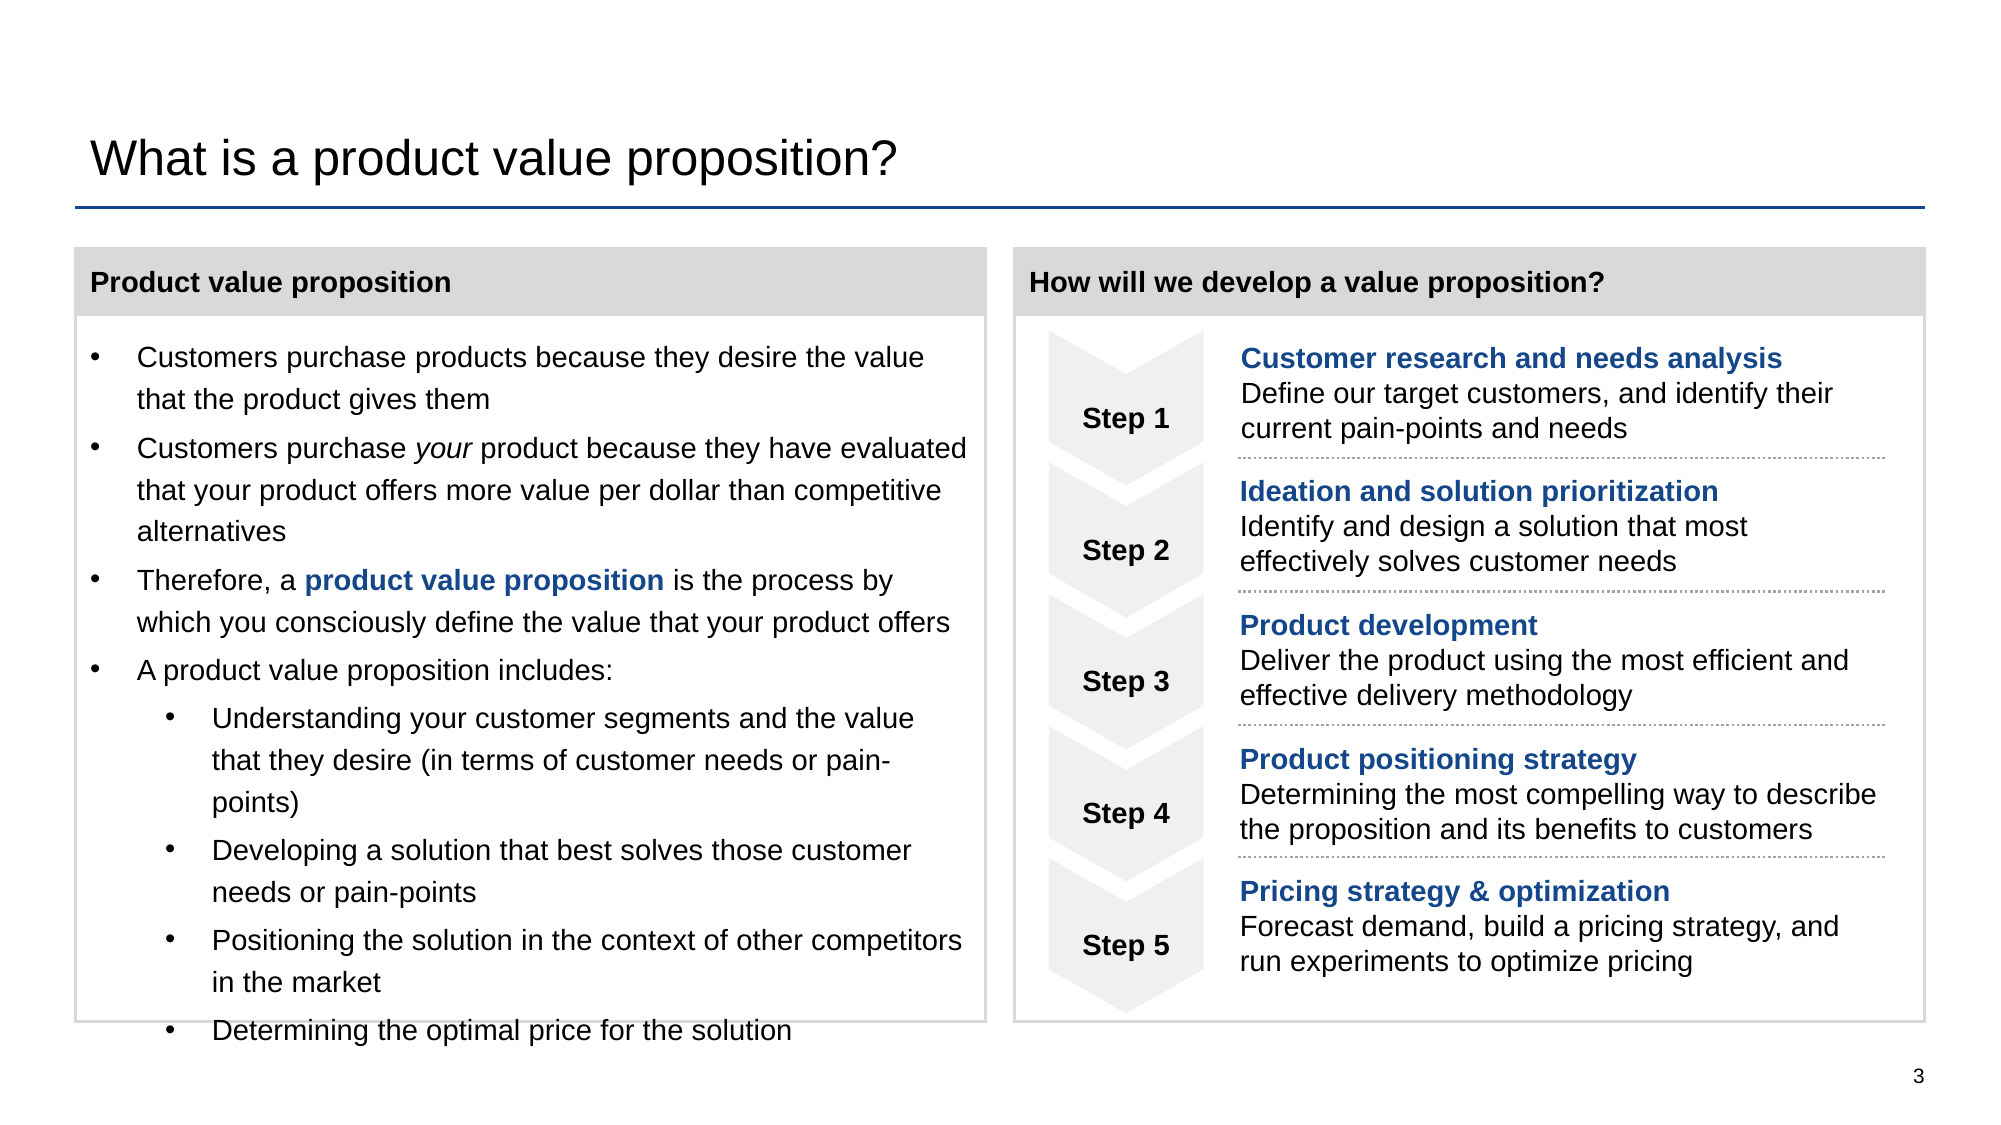

# What is a product value proposition?
Product value proposition
How will we develop a value proposition?
Customers purchase products because they desire the value that the product gives them
Customers purchase your product because they have evaluated that your product offers more value per dollar than competitive alternatives
Therefore, a product value proposition is the process by which you consciously define the value that your product offers
A product value proposition includes:
Understanding your customer segments and the value that they desire (in terms of customer needs or pain-points)
Developing a solution that best solves those customer needs or pain-points
Positioning the solution in the context of other competitors in the market
Determining the optimal price for the solution

Step 1
Customer research and needs analysis
Define our target customers, and identify their current pain-points and needs
Step 2
Ideation and solution prioritization
Identify and design a solution that most effectively solves customer needs
Step 3
Product development
Deliver the product using the most efficient and effective delivery methodology
Step 4
Product positioning strategy
Determining the most compelling way to describe the proposition and its benefits to customers
Step 5
Pricing strategy & optimization
Forecast demand, build a pricing strategy, and run experiments to optimize pricing